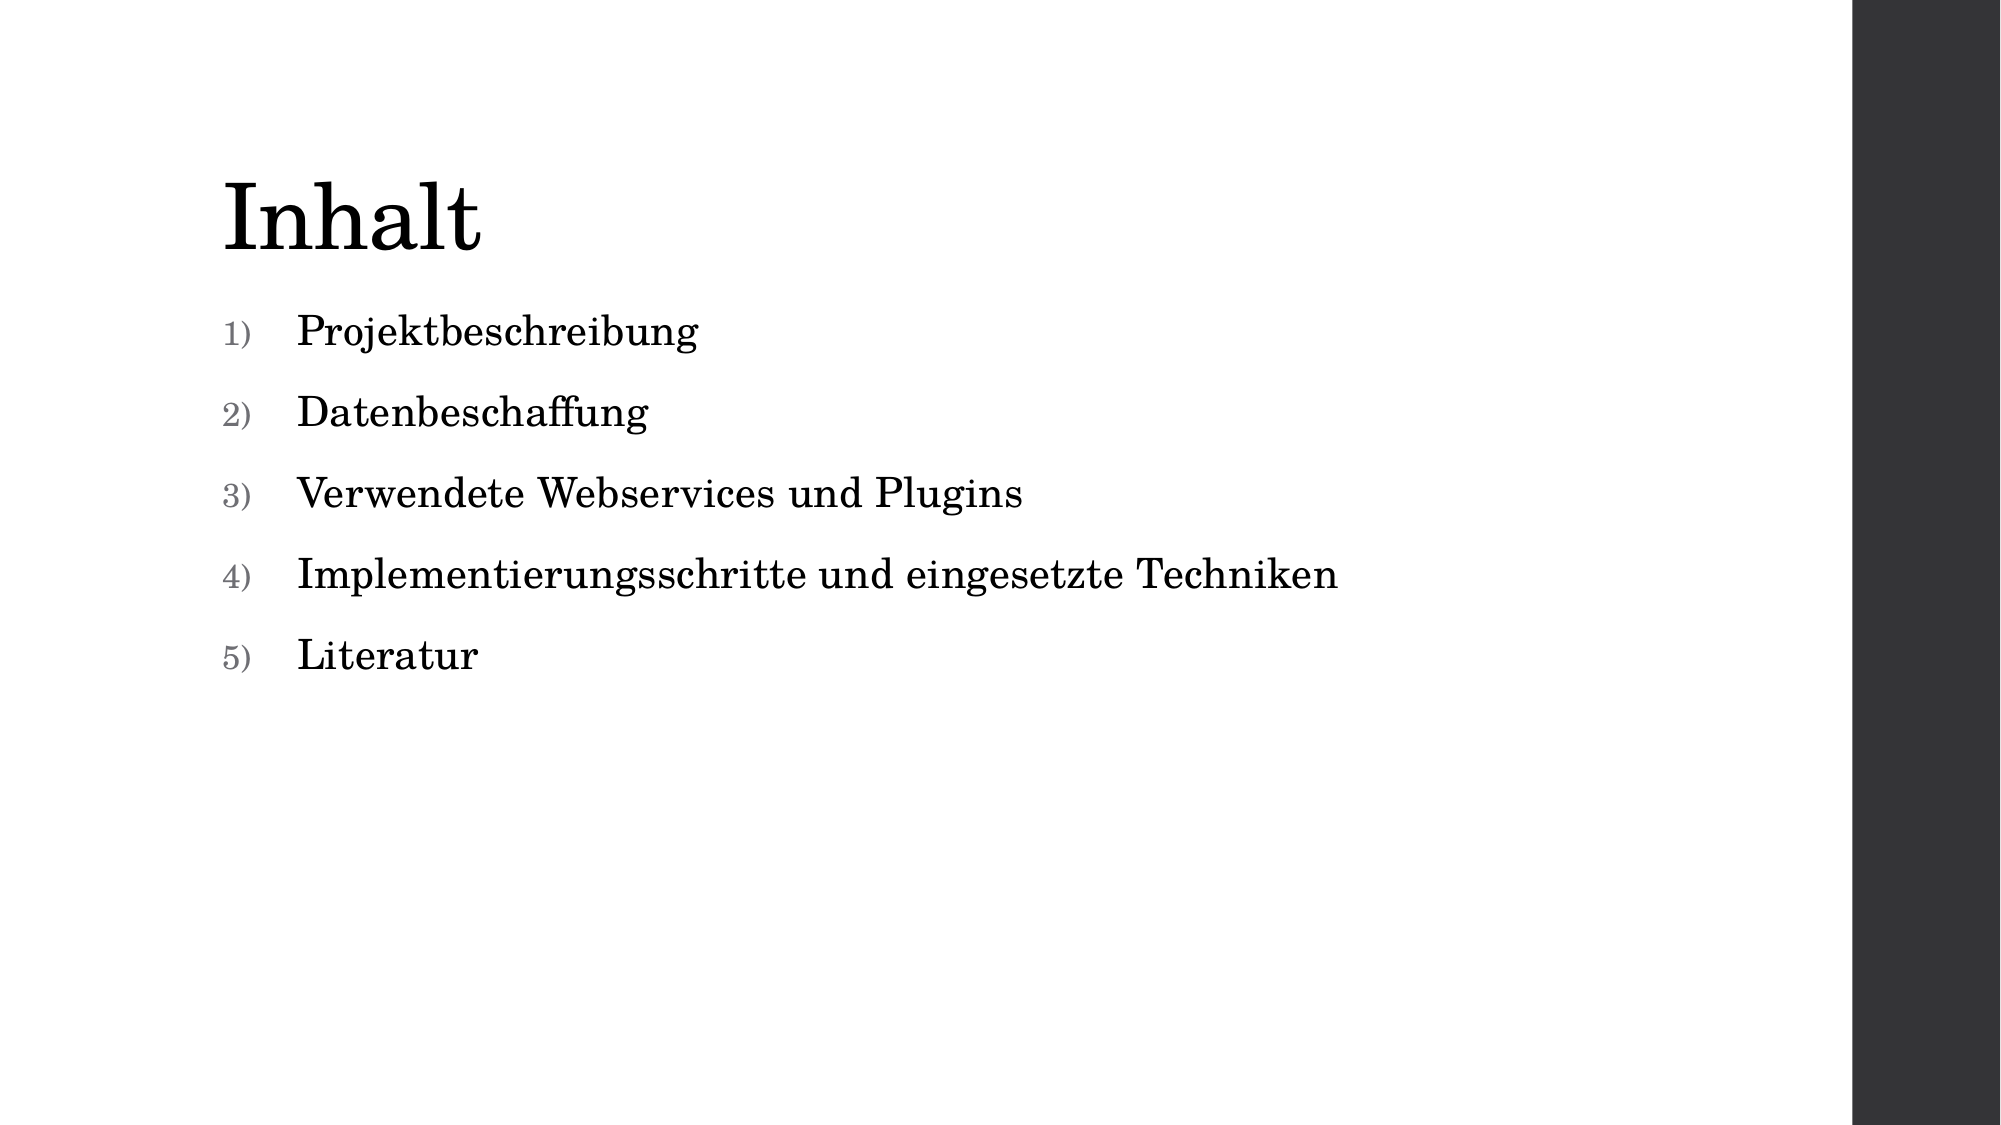

# Inhalt
Projektbeschreibung
Datenbeschaffung
Verwendete Webservices und Plugins
Implementierungsschritte und eingesetzte Techniken
Literatur